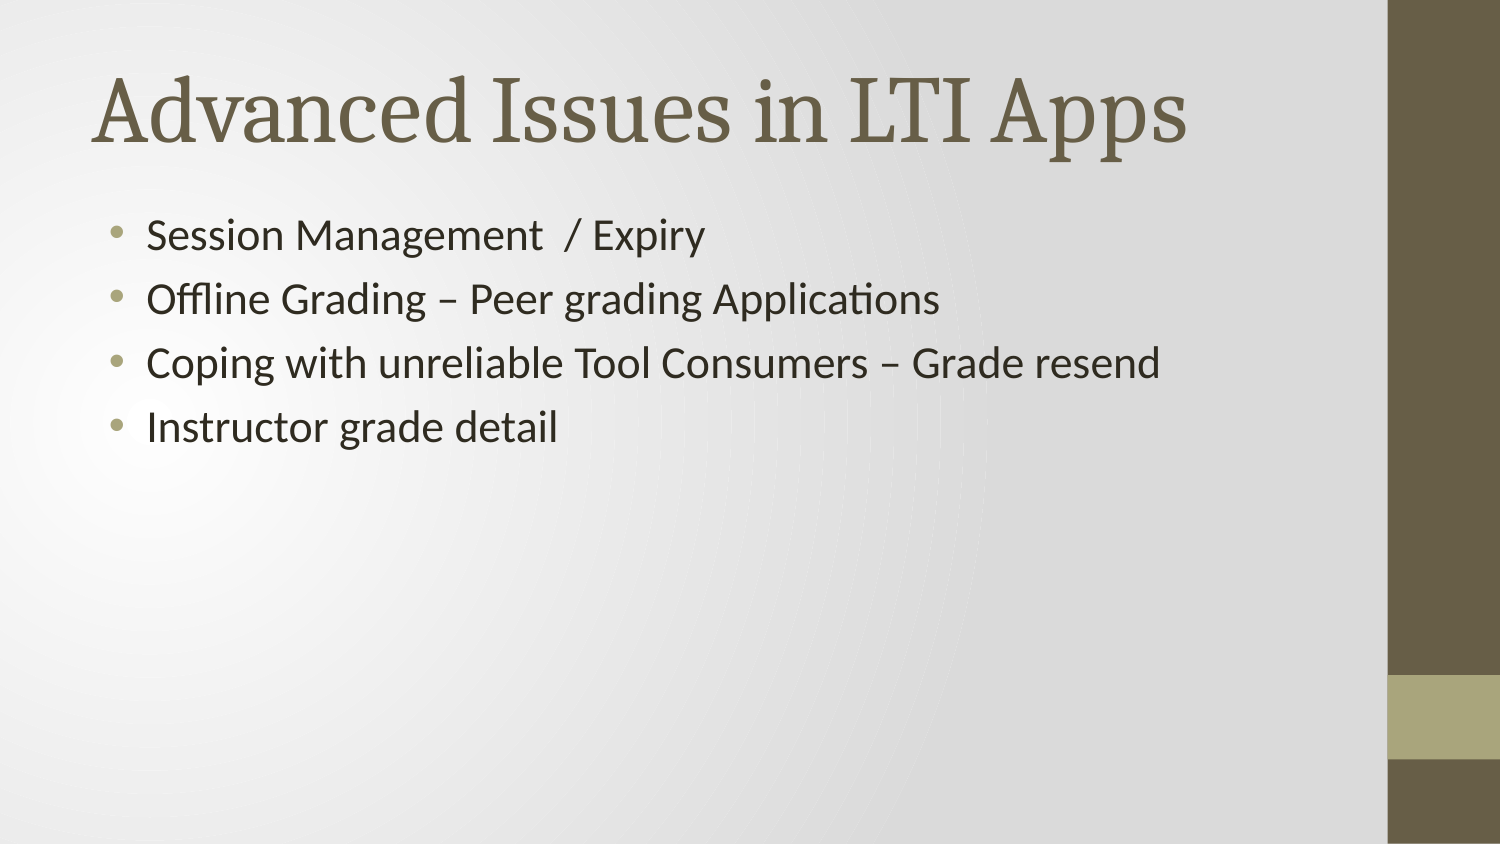

# Advanced Issues in LTI Apps
Session Management  / Expiry
Offline Grading – Peer grading Applications
Coping with unreliable Tool Consumers – Grade resend
Instructor grade detail